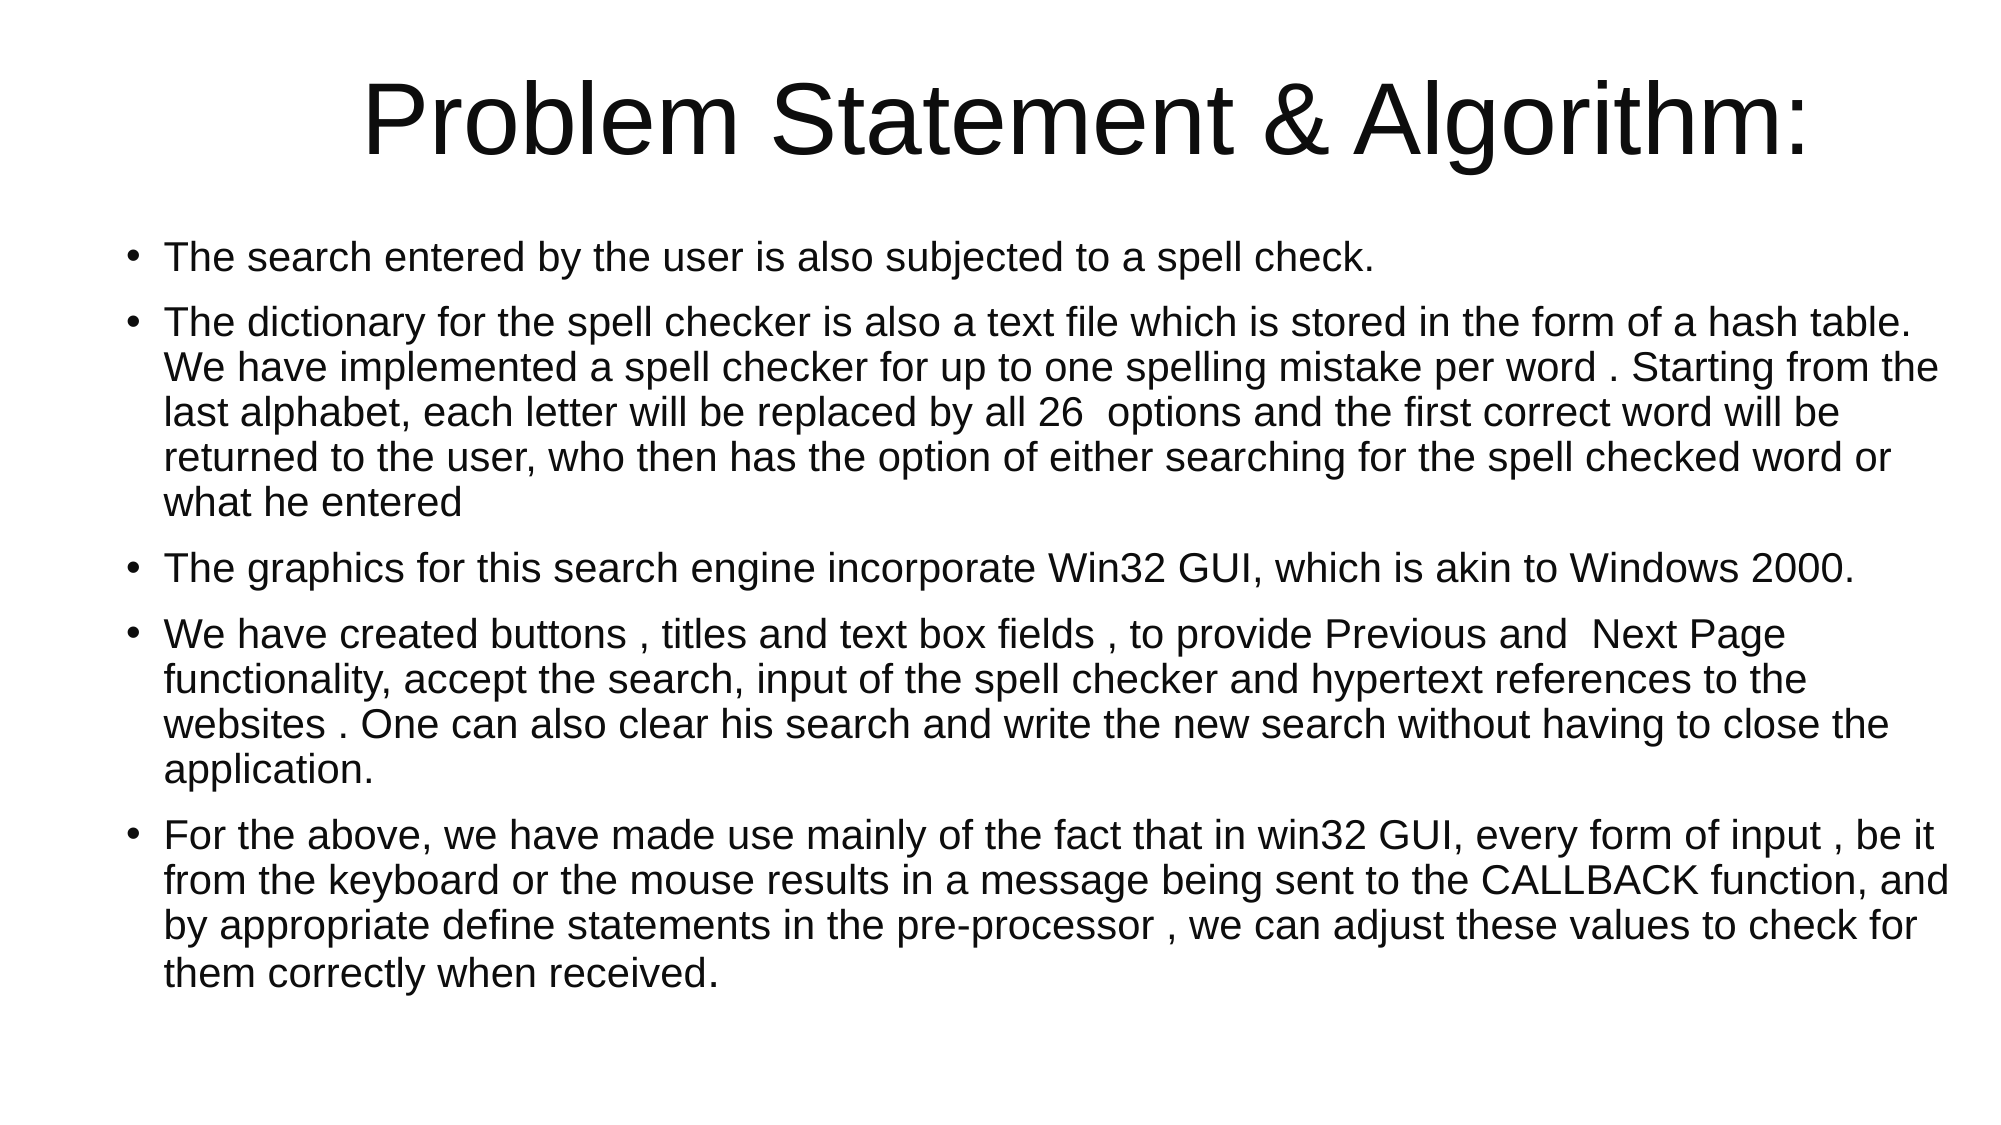

# Problem Statement & Algorithm:
The search entered by the user is also subjected to a spell check.
The dictionary for the spell checker is also a text file which is stored in the form of a hash table. We have implemented a spell checker for up to one spelling mistake per word . Starting from the last alphabet, each letter will be replaced by all 26  options and the first correct word will be returned to the user, who then has the option of either searching for the spell checked word or what he entered
The graphics for this search engine incorporate Win32 GUI, which is akin to Windows 2000.
We have created buttons , titles and text box fields , to provide Previous and  Next Page functionality, accept the search, input of the spell checker and hypertext references to the websites . One can also clear his search and write the new search without having to close the application.
For the above, we have made use mainly of the fact that in win32 GUI, every form of input , be it from the keyboard or the mouse results in a message being sent to the CALLBACK function, and by appropriate define statements in the pre-processor , we can adjust these values to check for them correctly when received.